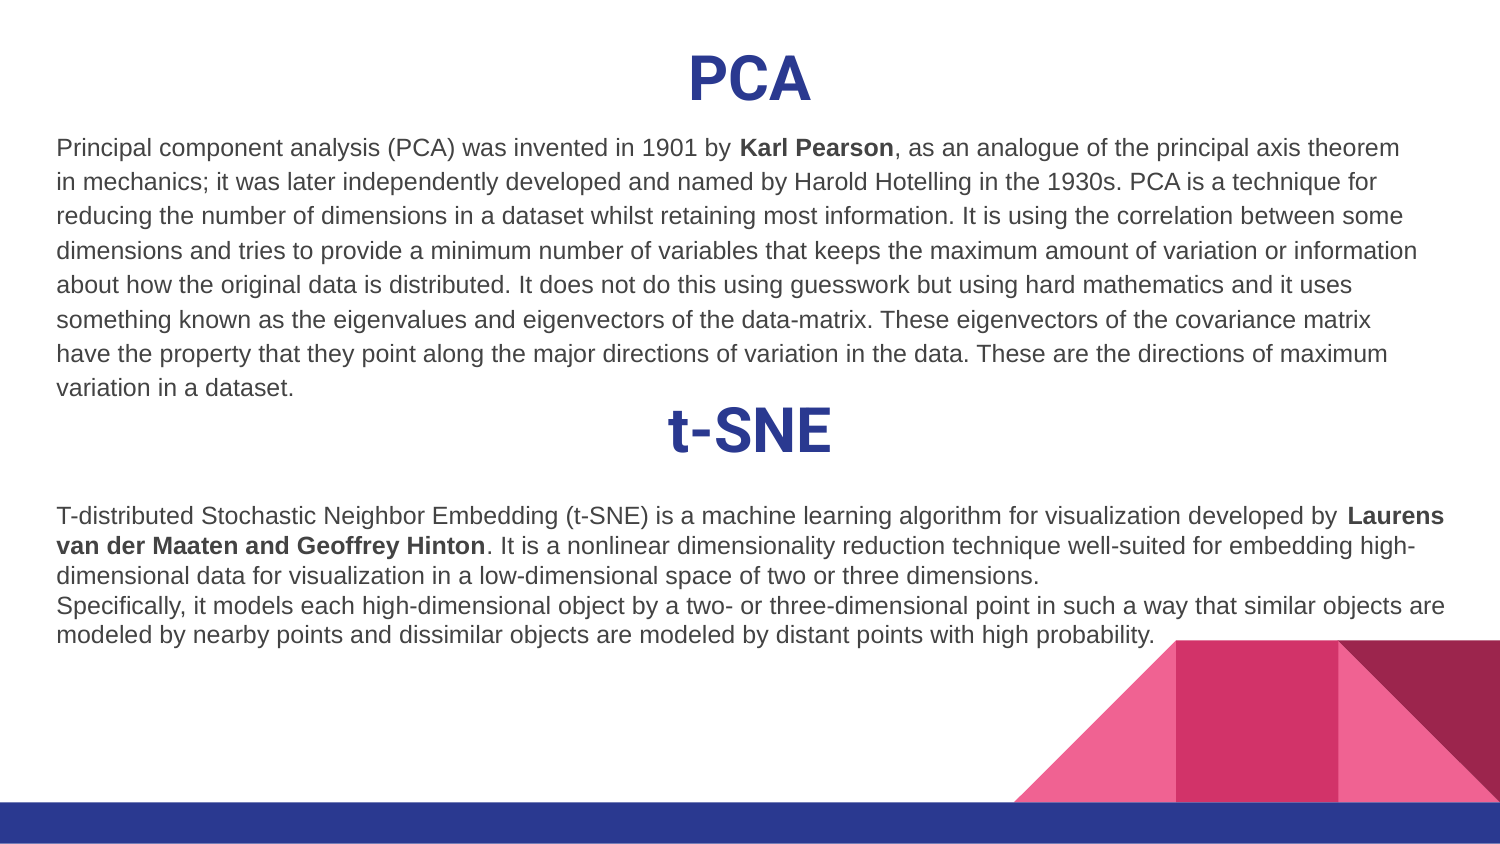

# PCA
Principal component analysis (PCA) was invented in 1901 by Karl Pearson, as an analogue of the principal axis theorem in mechanics; it was later independently developed and named by Harold Hotelling in the 1930s. PCA is a technique for reducing the number of dimensions in a dataset whilst retaining most information. It is using the correlation between some dimensions and tries to provide a minimum number of variables that keeps the maximum amount of variation or information about how the original data is distributed. It does not do this using guesswork but using hard mathematics and it uses something known as the eigenvalues and eigenvectors of the data-matrix. These eigenvectors of the covariance matrix have the property that they point along the major directions of variation in the data. These are the directions of maximum variation in a dataset.
t-SNE
T-distributed Stochastic Neighbor Embedding (t-SNE) is a machine learning algorithm for visualization developed by Laurens van der Maaten and Geoffrey Hinton. It is a nonlinear dimensionality reduction technique well-suited for embedding high-dimensional data for visualization in a low-dimensional space of two or three dimensions.
Specifically, it models each high-dimensional object by a two- or three-dimensional point in such a way that similar objects are modeled by nearby points and dissimilar objects are modeled by distant points with high probability.